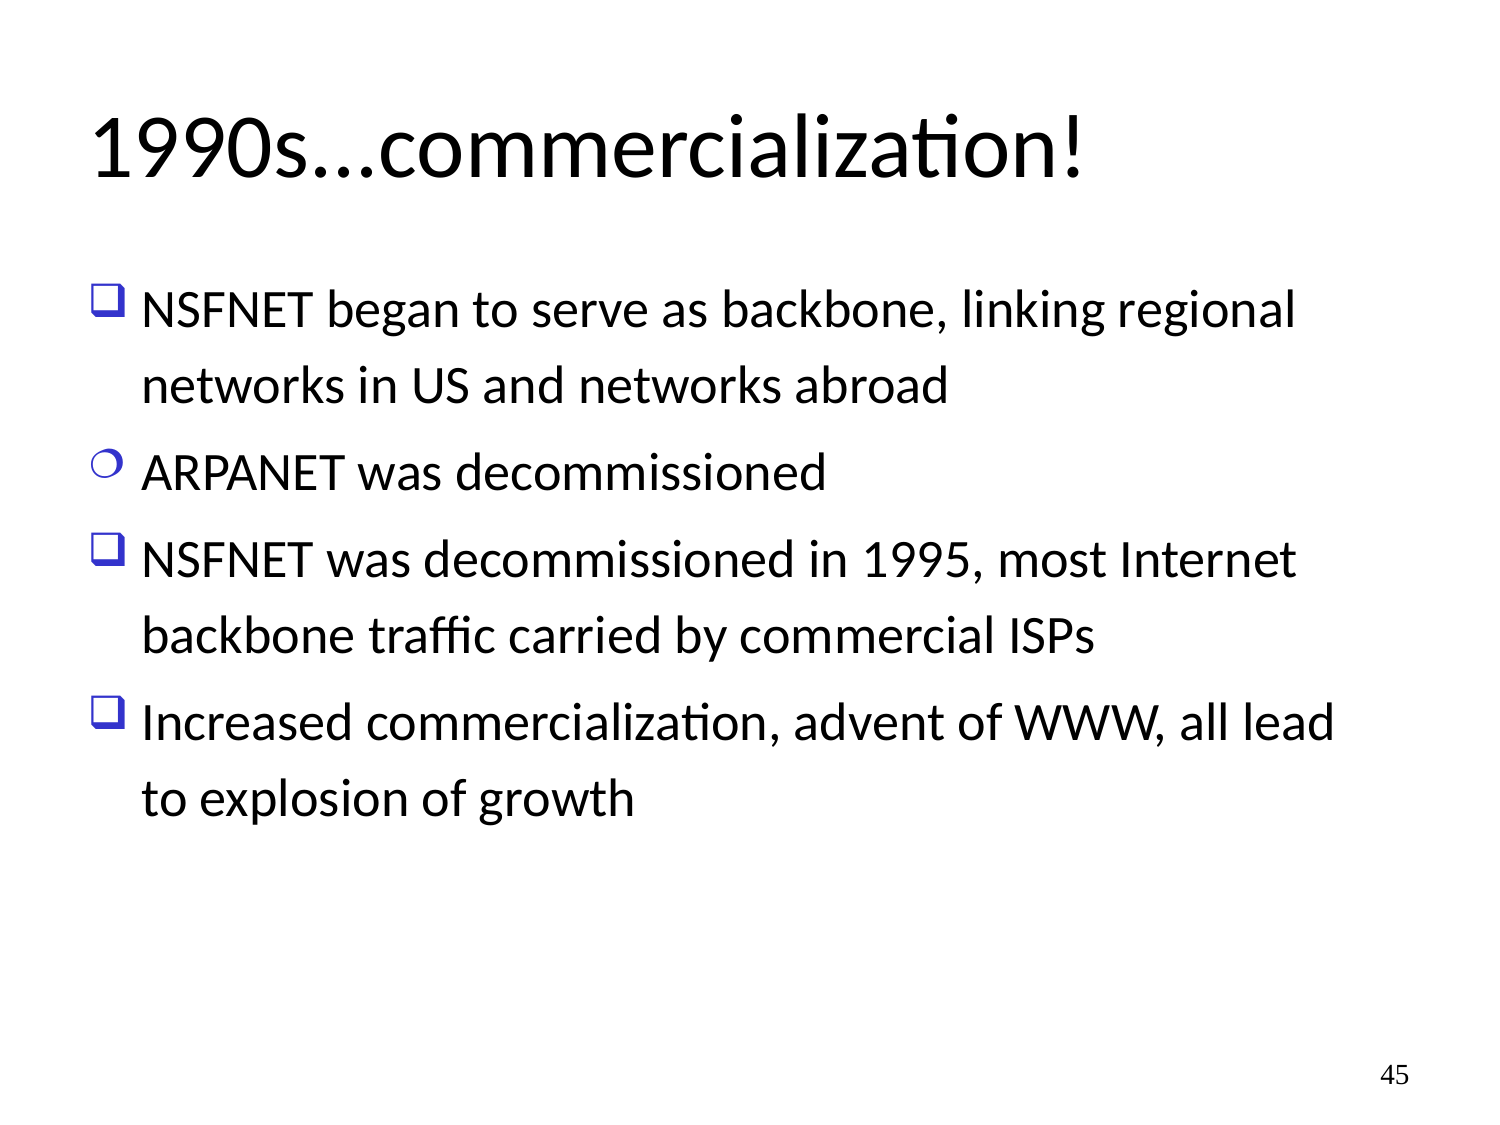

# 1990s...commercialization!
NSFNET began to serve as backbone, linking regional networks in US and networks abroad
ARPANET was decommissioned
NSFNET was decommissioned in 1995, most Internet backbone traffic carried by commercial ISPs
Increased commercialization, advent of WWW, all lead to explosion of growth
45